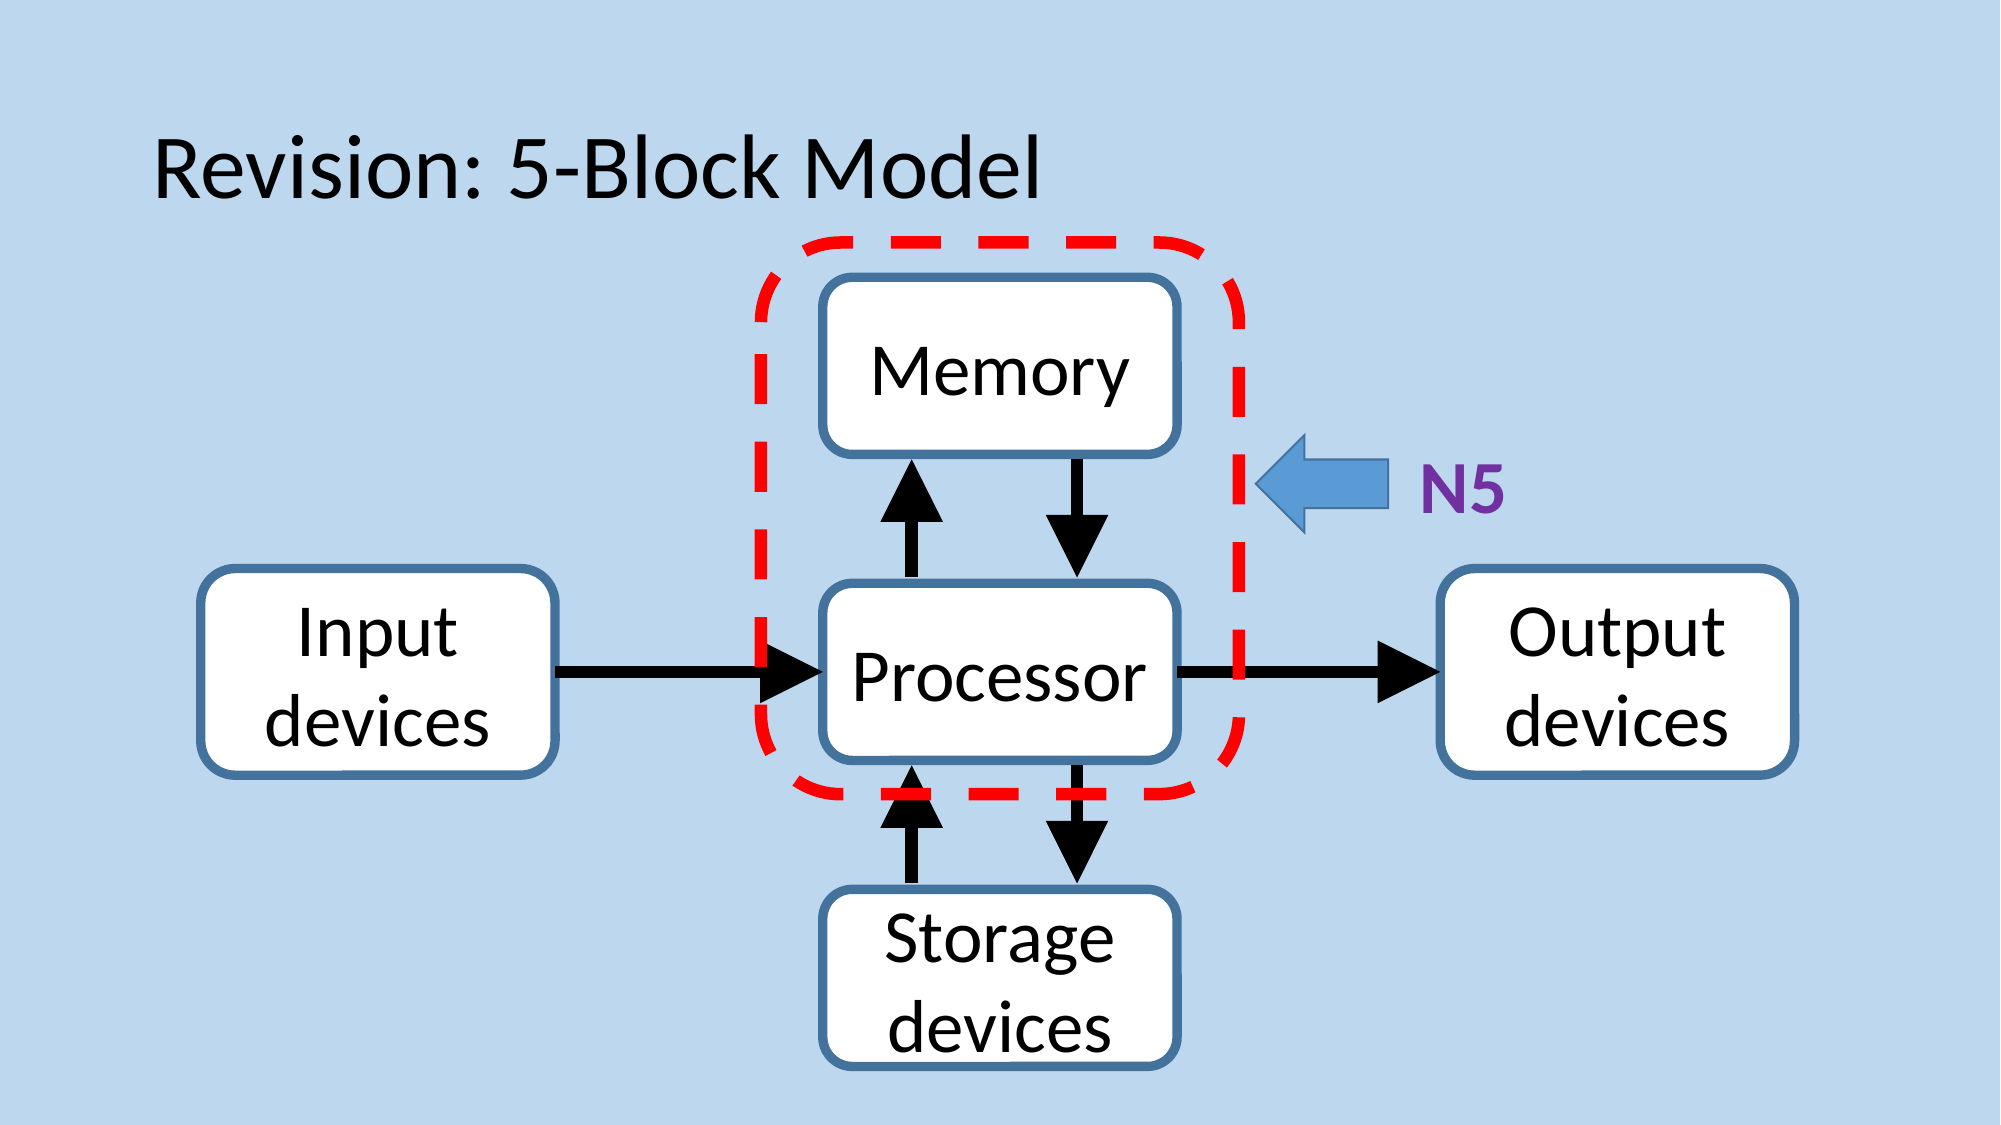

# Revision: 5-Block Model

Memory
N5

Input devices
Output devices
Processor
Storage devices